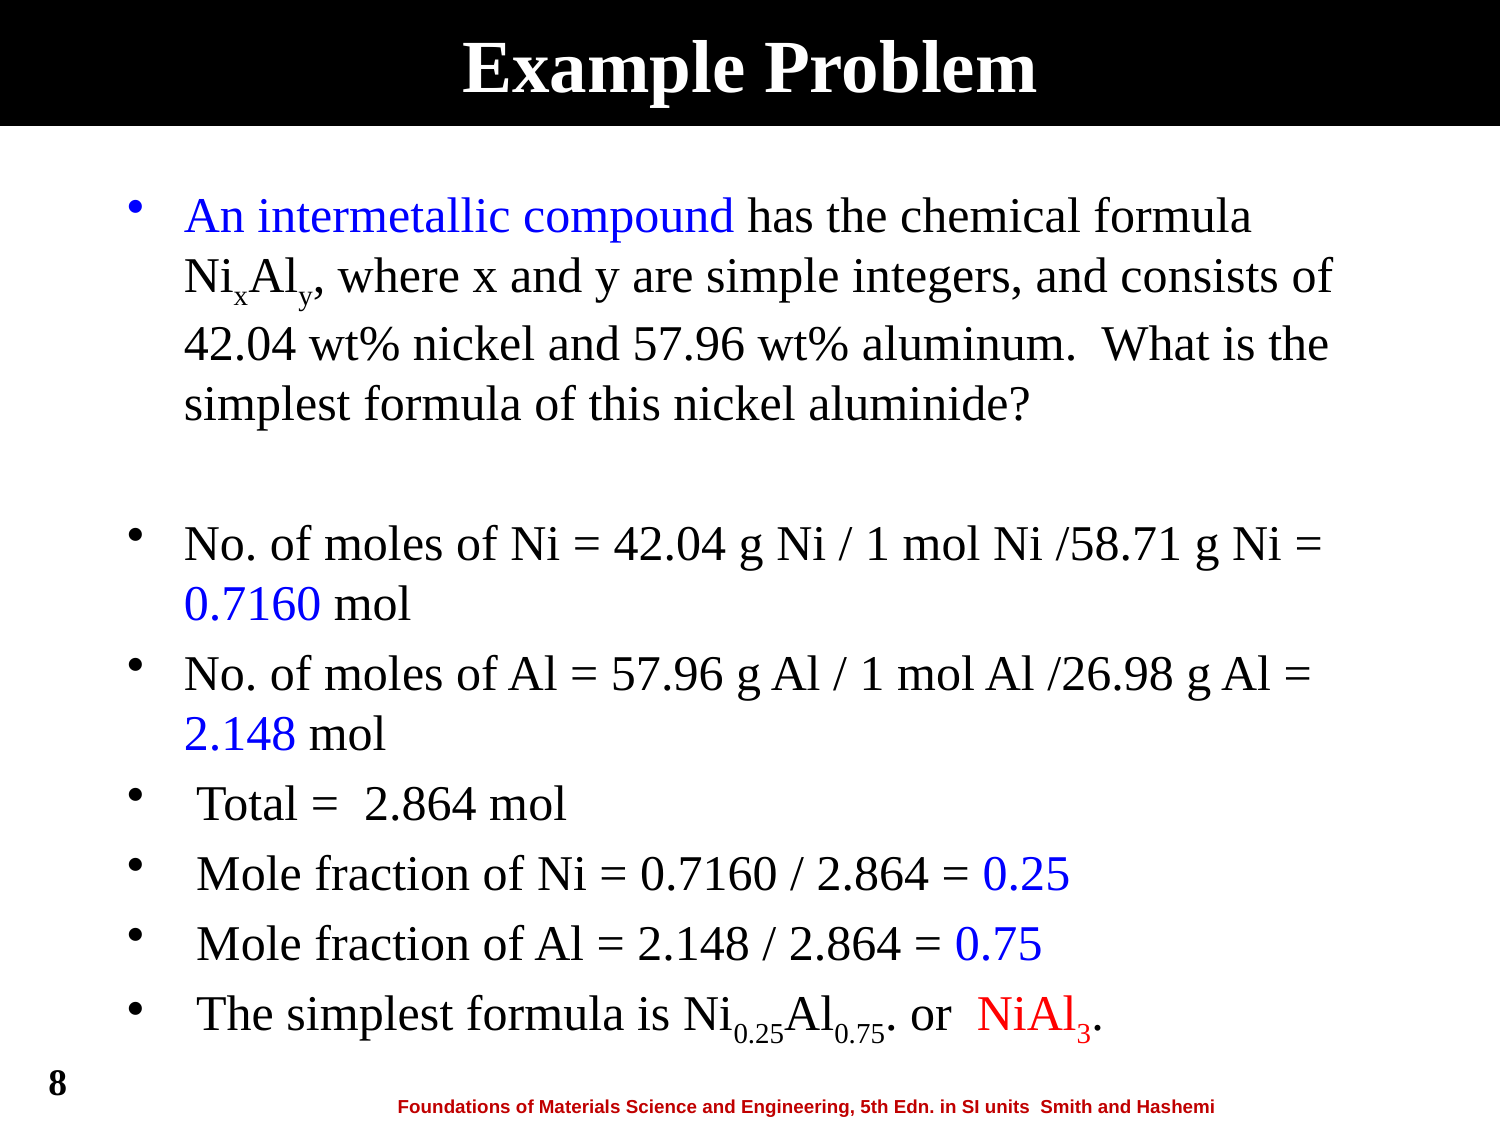

# Example Problem
An intermetallic compound has the chemical formula NixAly, where x and y are simple integers, and consists of 42.04 wt% nickel and 57.96 wt% aluminum.  What is the simplest formula of this nickel aluminide?

No. of moles of Ni = 42.04 g Ni / 1 mol Ni /58.71 g Ni = 0.7160 mol
No. of moles of Al = 57.96 g Al / 1 mol Al /26.98 g Al = 2.148 mol
 Total =  2.864 mol
 Mole fraction of Ni = 0.7160 / 2.864 = 0.25
 Mole fraction of Al = 2.148 / 2.864 = 0.75
 The simplest formula is Ni0.25Al0.75. or  NiAl3.

8